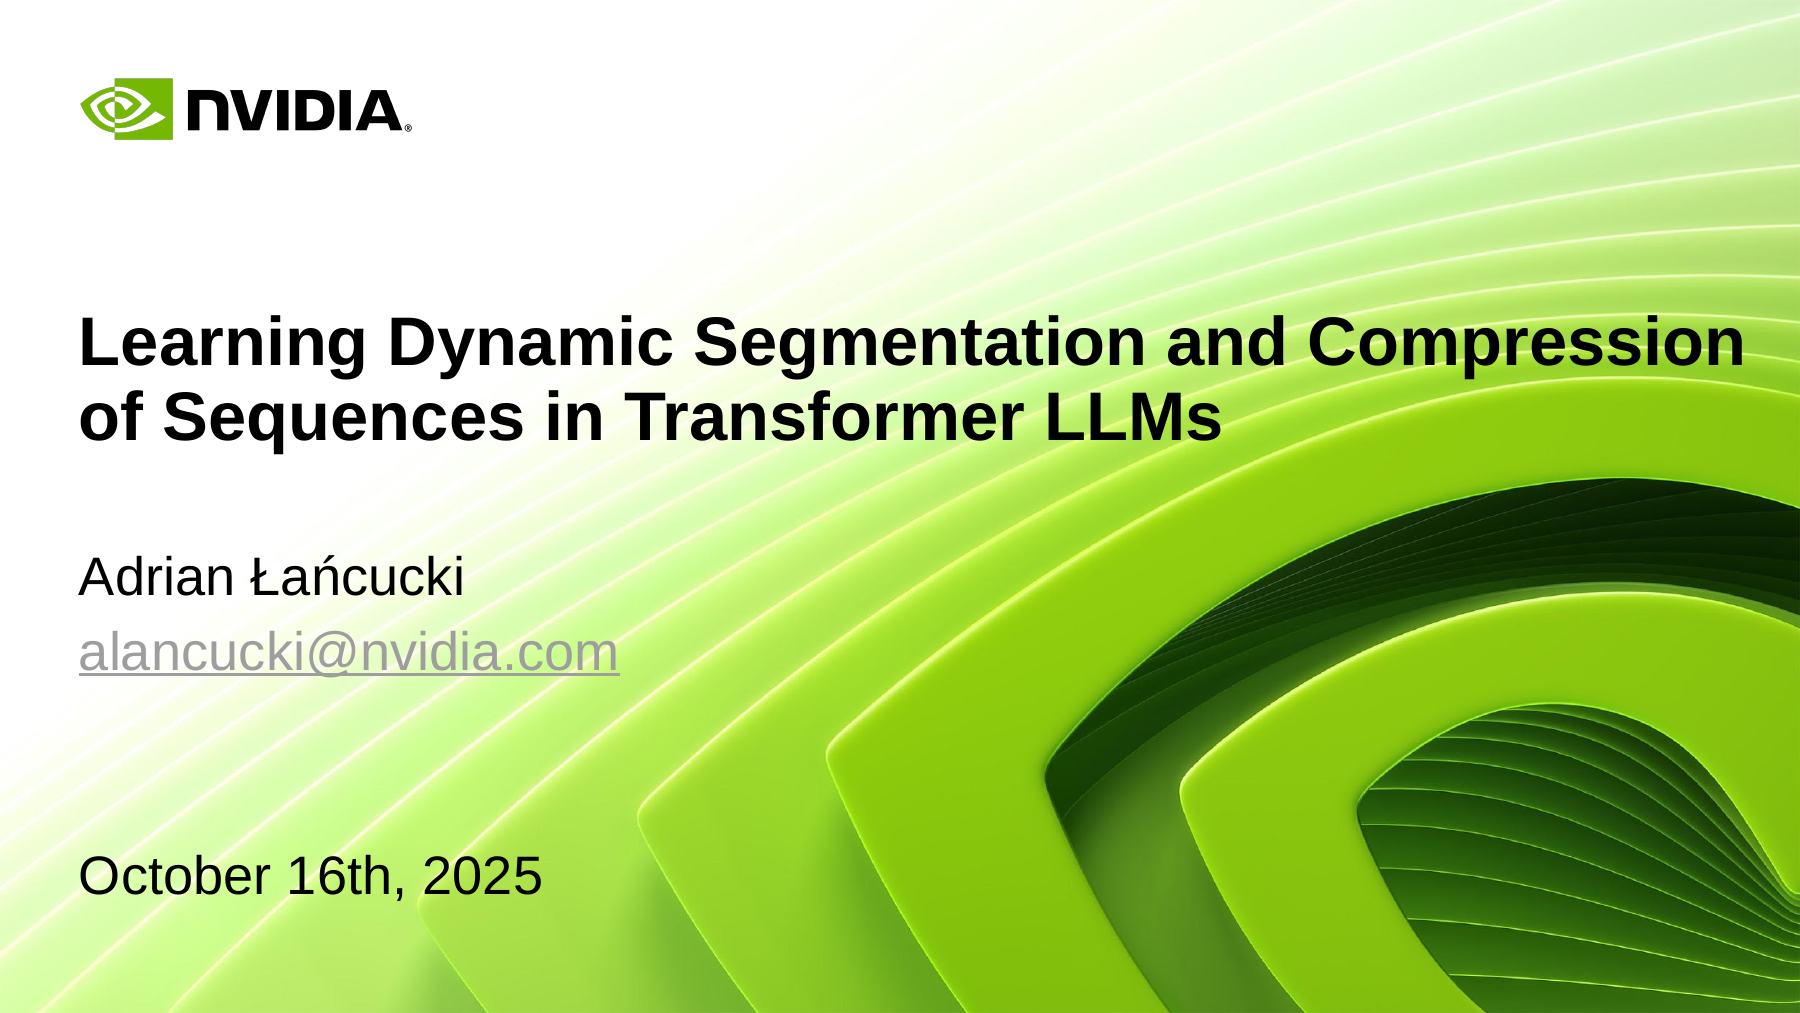

# Learning Dynamic Segmentation and Compression
of Sequences in Transformer LLMs

Adrian Łańcucki
alancucki@nvidia.com

October 16th, 2025